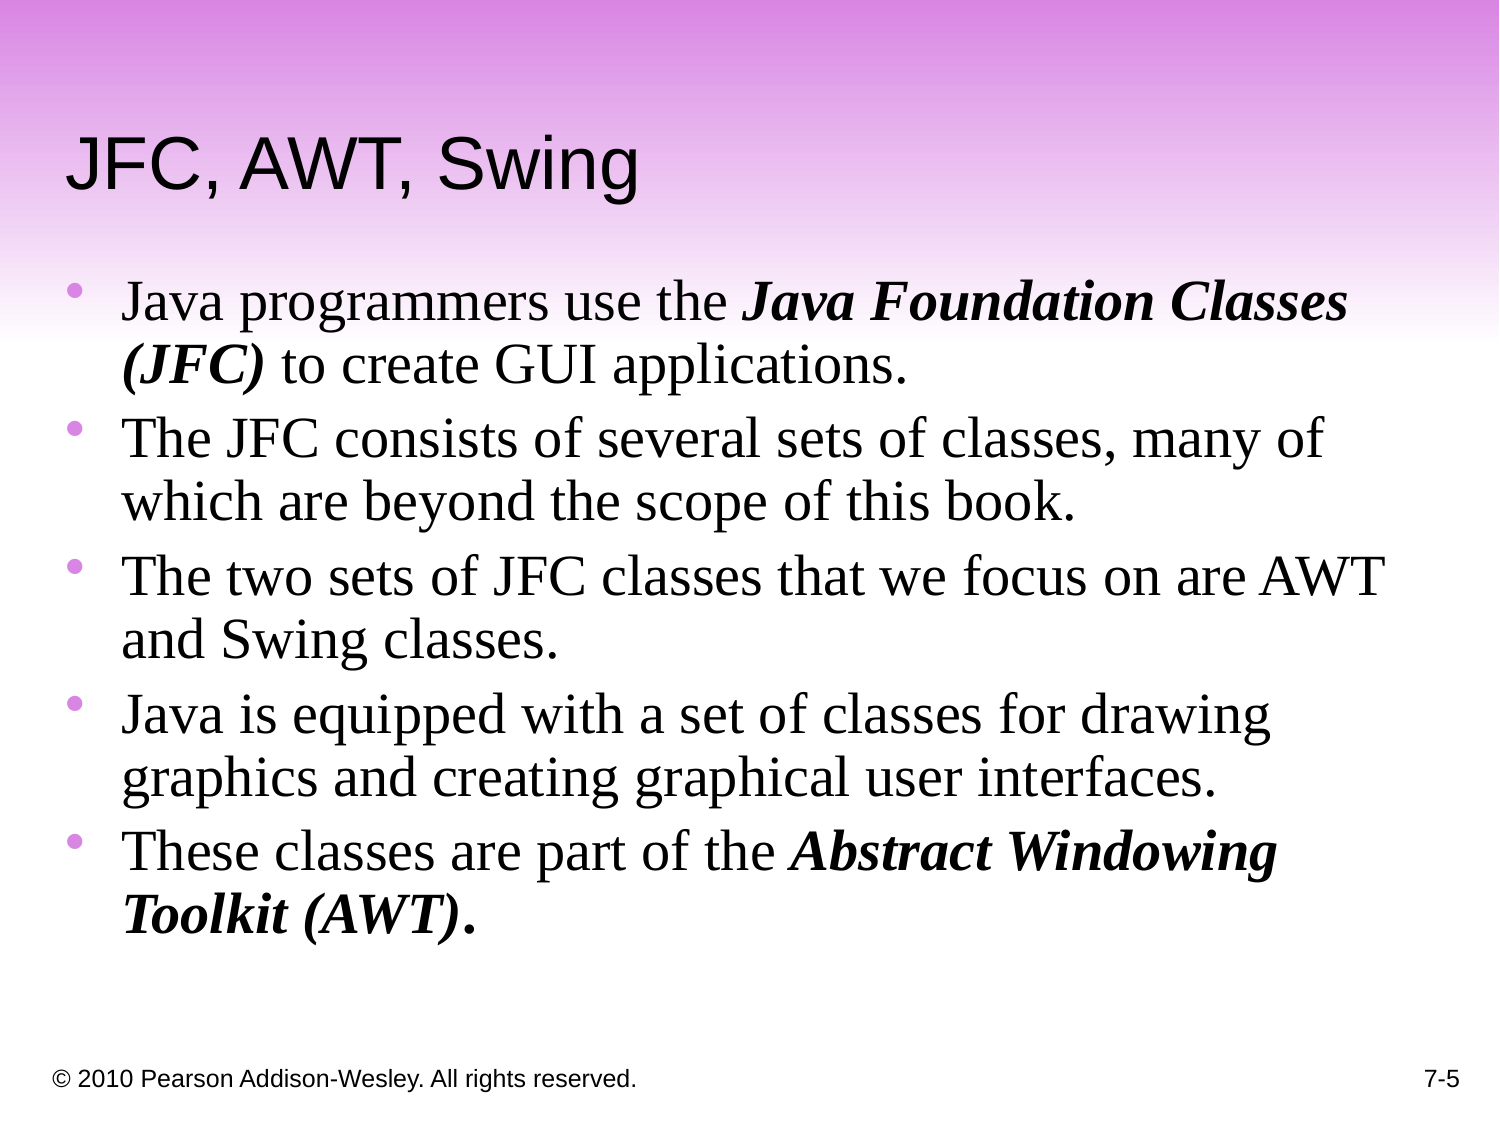

JFC, AWT, Swing
Java programmers use the Java Foundation Classes (JFC) to create GUI applications.
The JFC consists of several sets of classes, many of which are beyond the scope of this book.
The two sets of JFC classes that we focus on are AWT and Swing classes.
Java is equipped with a set of classes for drawing graphics and creating graphical user interfaces.
These classes are part of the Abstract Windowing Toolkit (AWT).
7-5